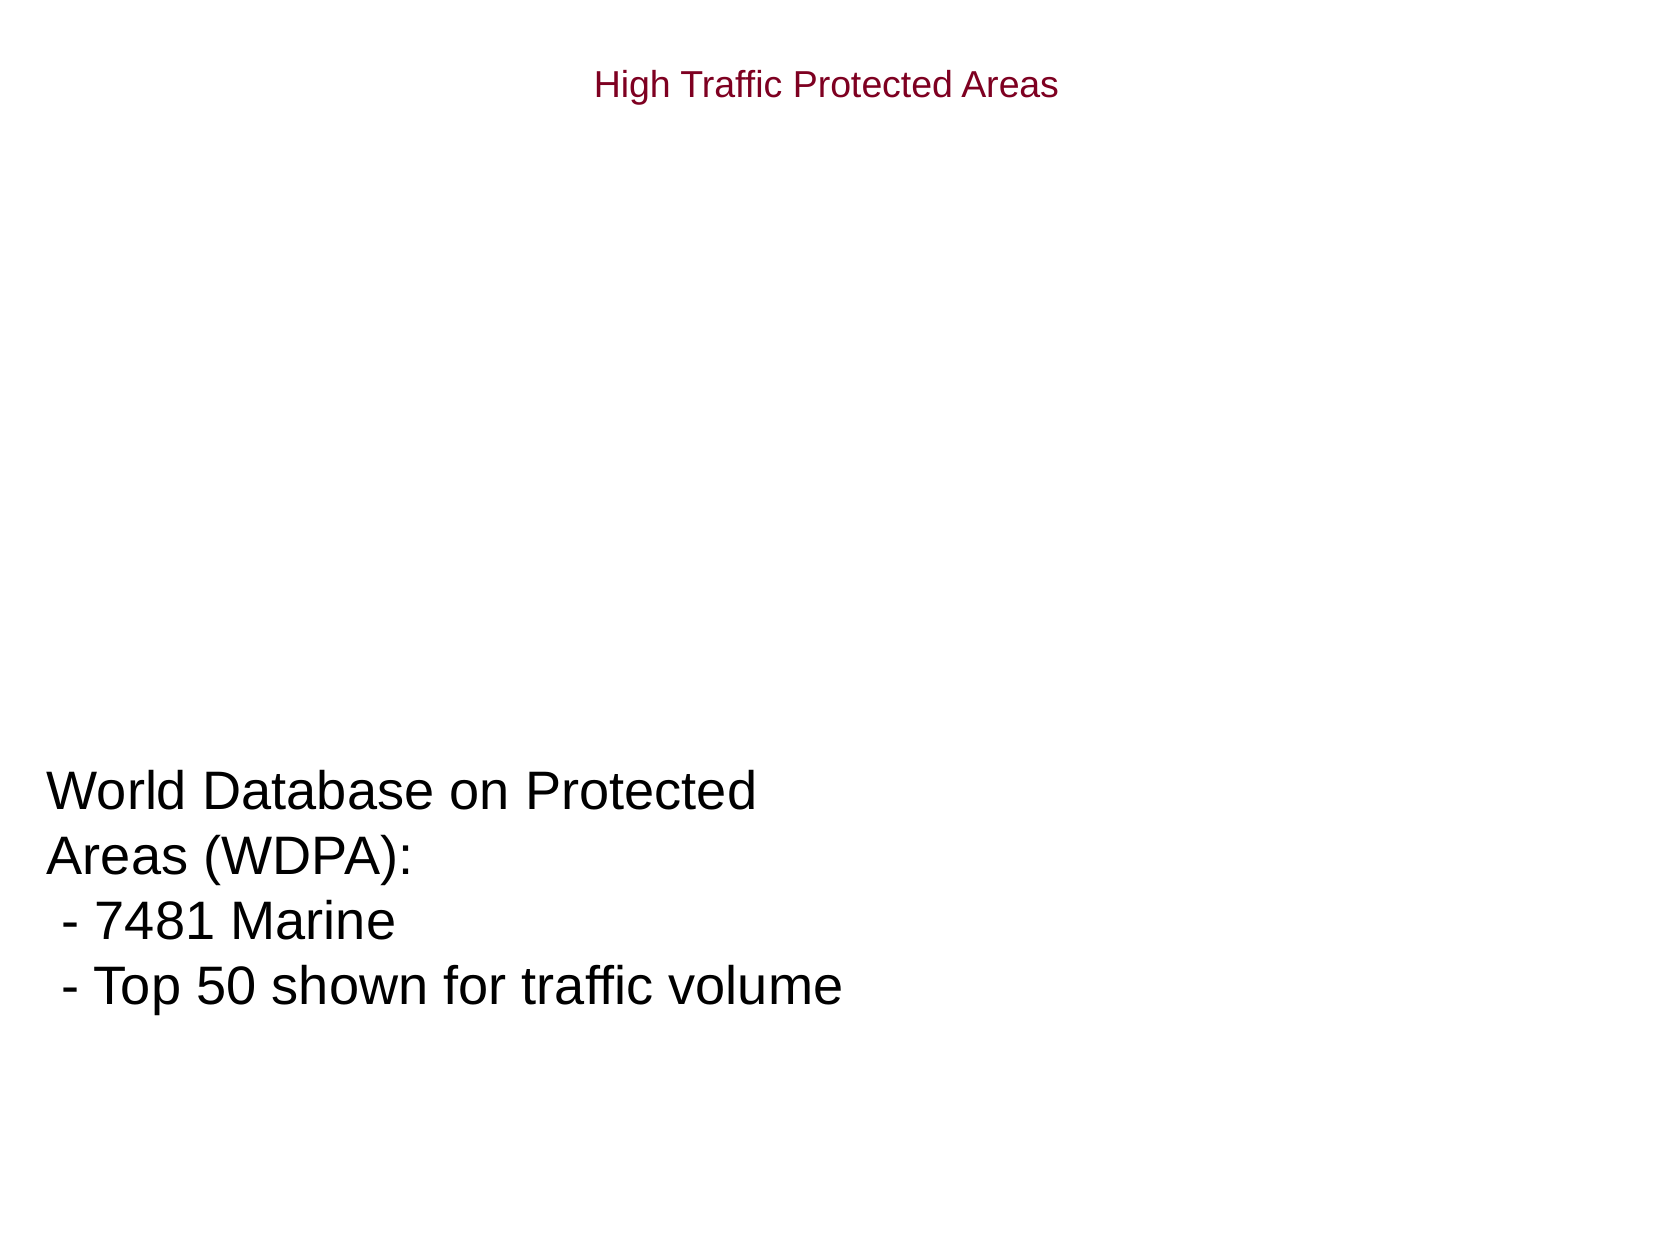

High Traffic Protected Areas

World Database on Protected
Areas (WDPA):
 - 7481 Marine
 - Top 50 shown for traffic volume